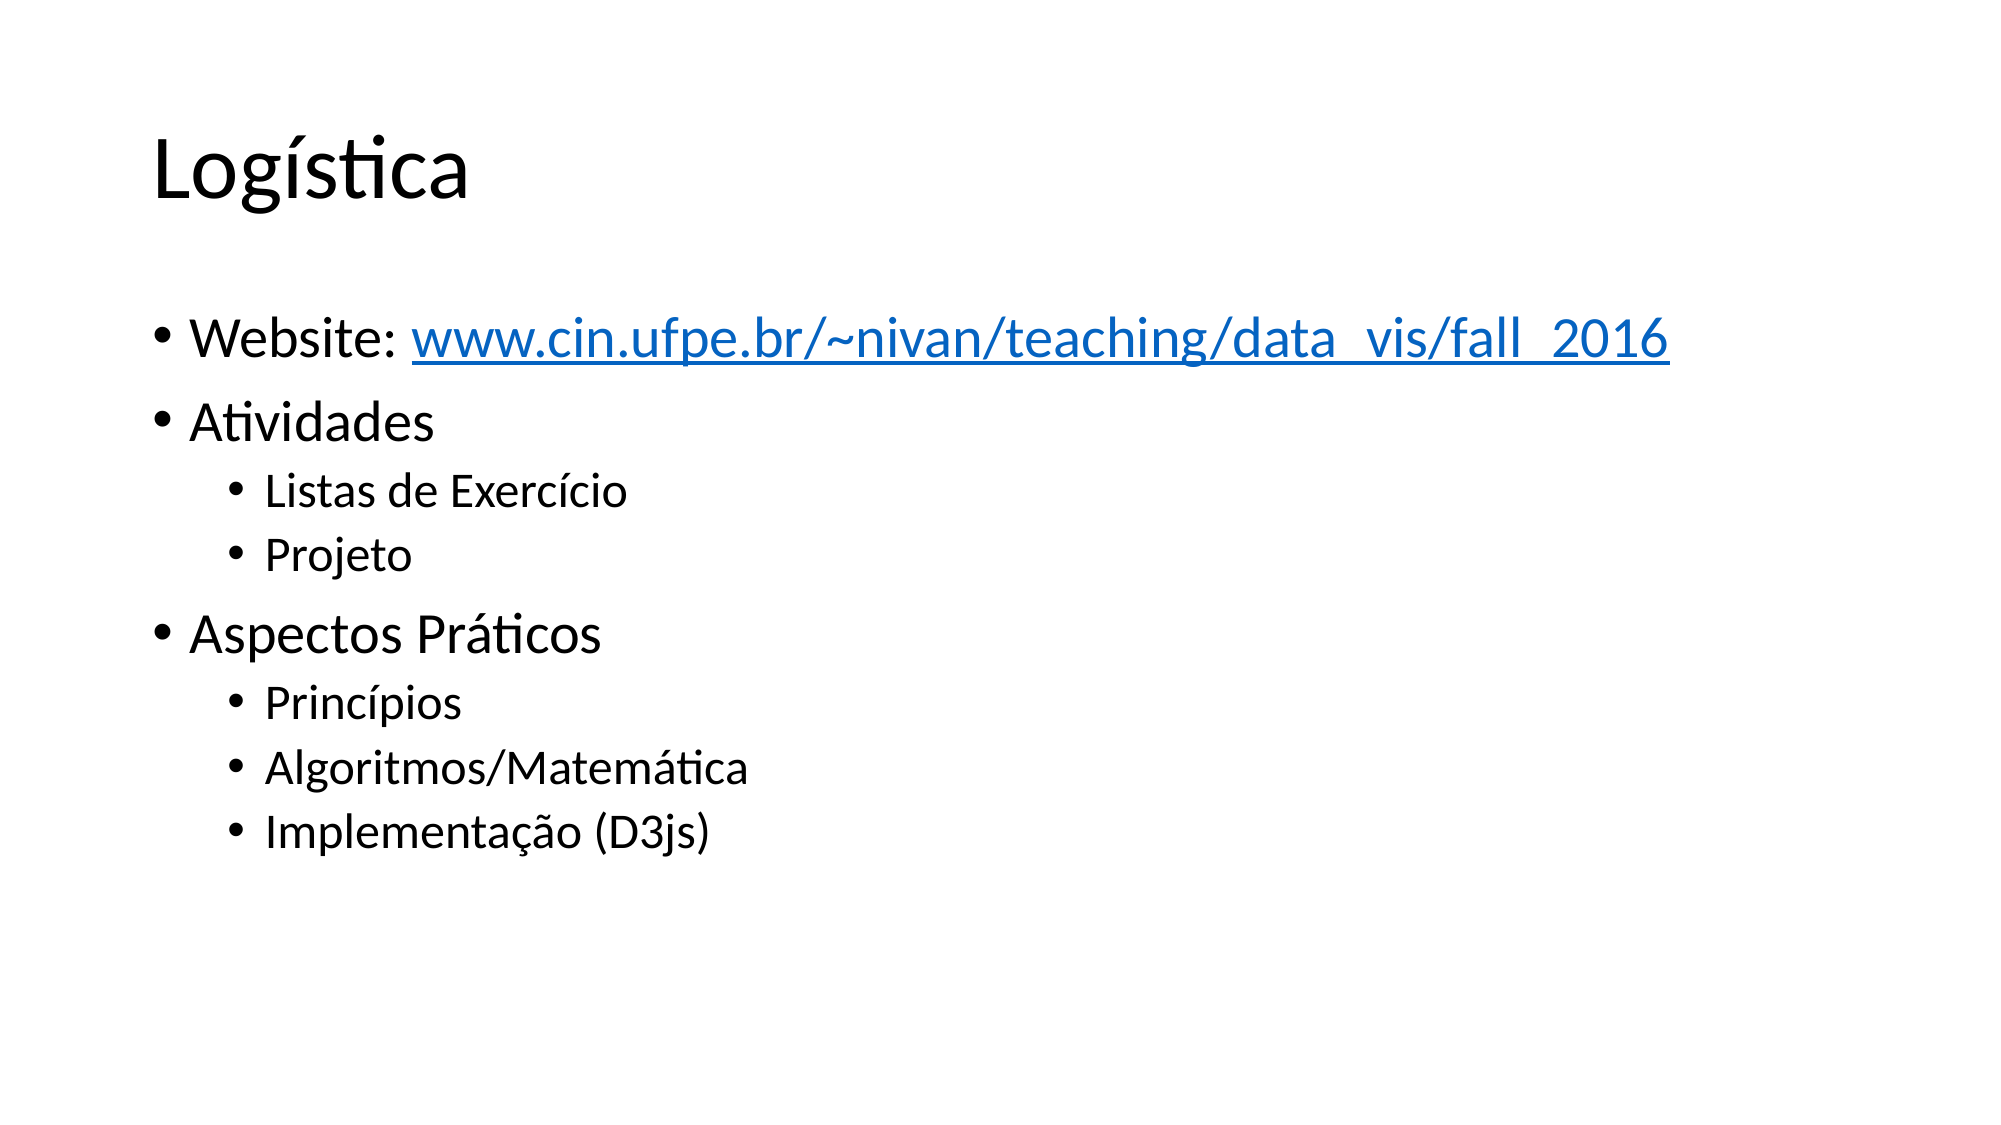

# Logística
Website: www.cin.ufpe.br/~nivan/teaching/data_vis/fall_2016
Atividades
Listas de Exercício
Projeto
Aspectos Práticos
Princípios
Algoritmos/Matemática
Implementação (D3js)